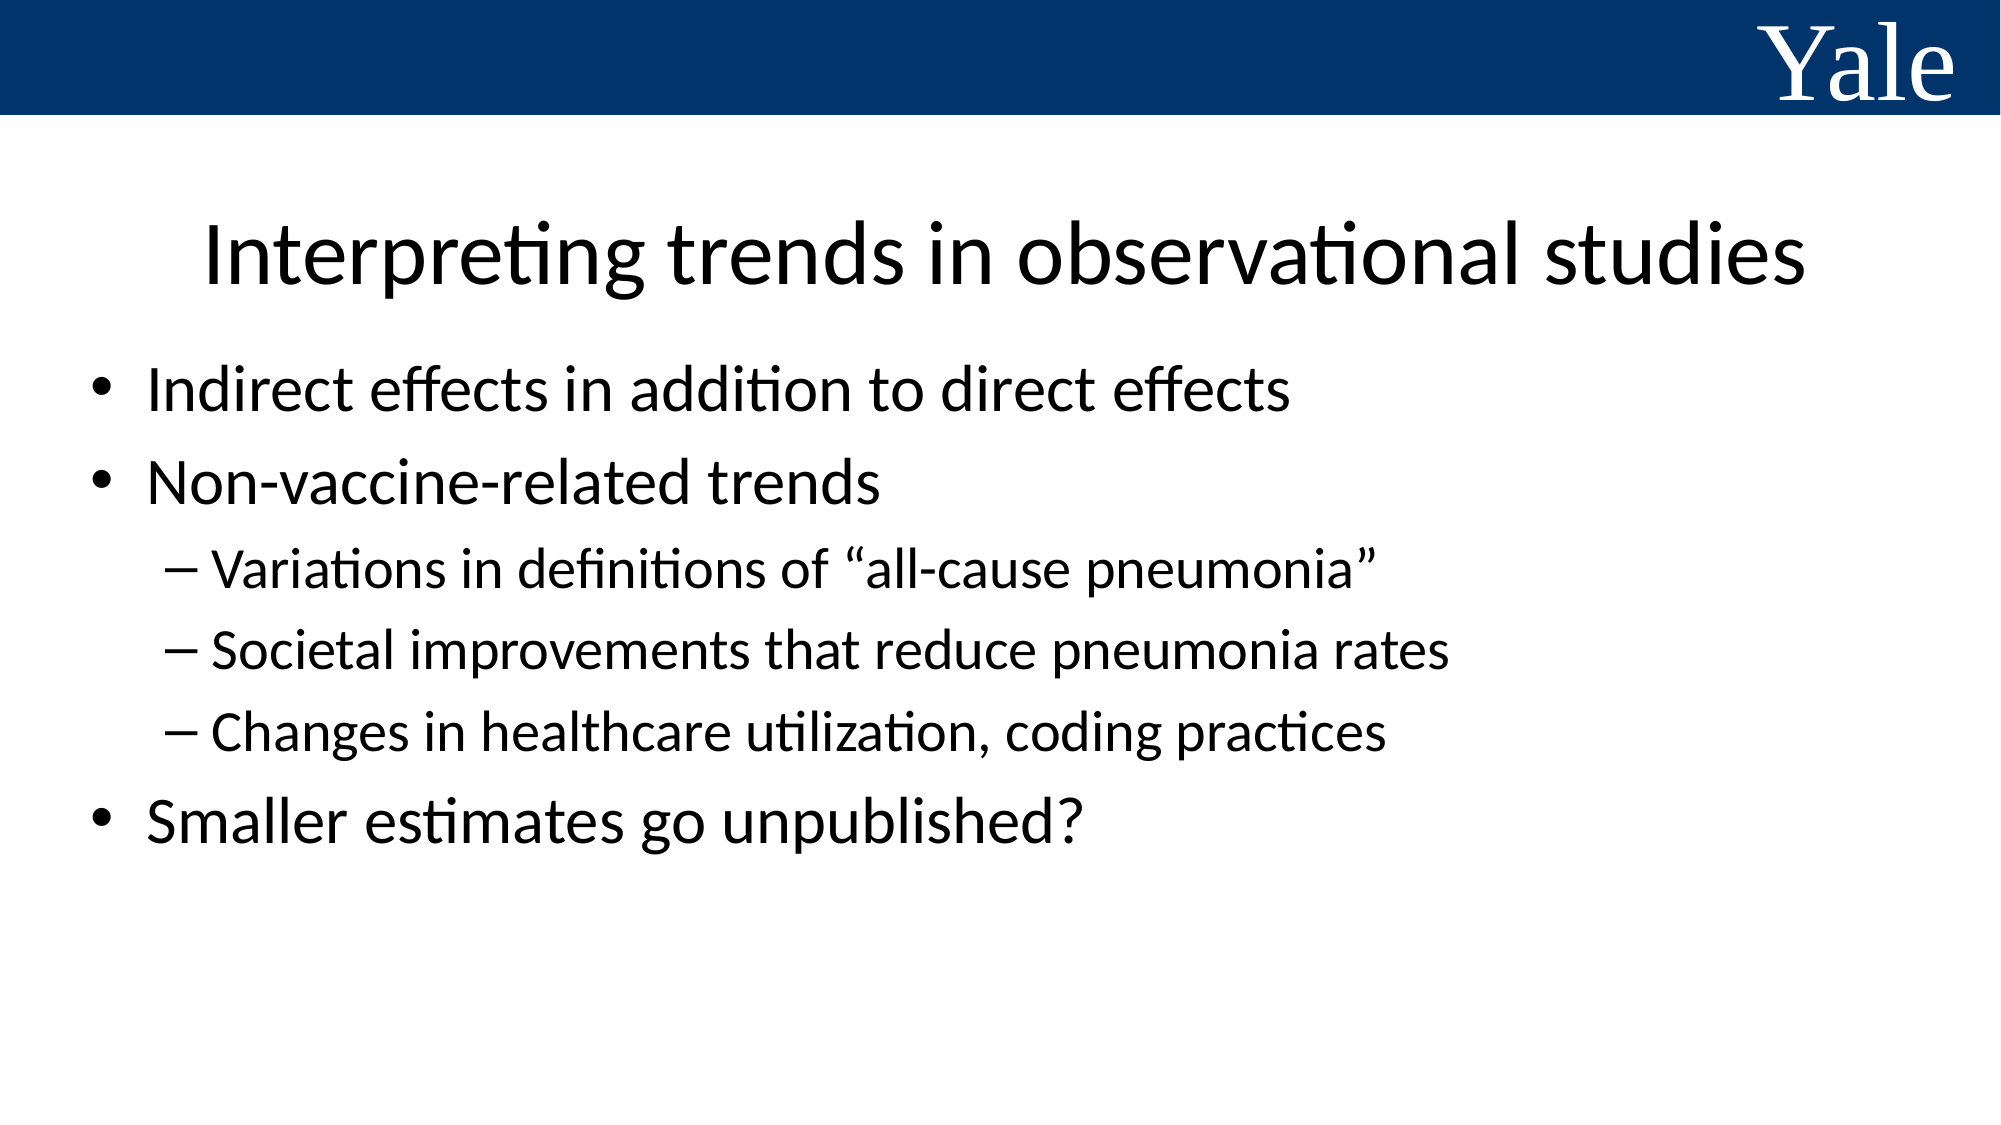

# Interpreting trends in observational studies
Indirect effects in addition to direct effects
Non-vaccine-related trends
Variations in definitions of “all-cause pneumonia”
Societal improvements that reduce pneumonia rates
Changes in healthcare utilization, coding practices
Smaller estimates go unpublished?